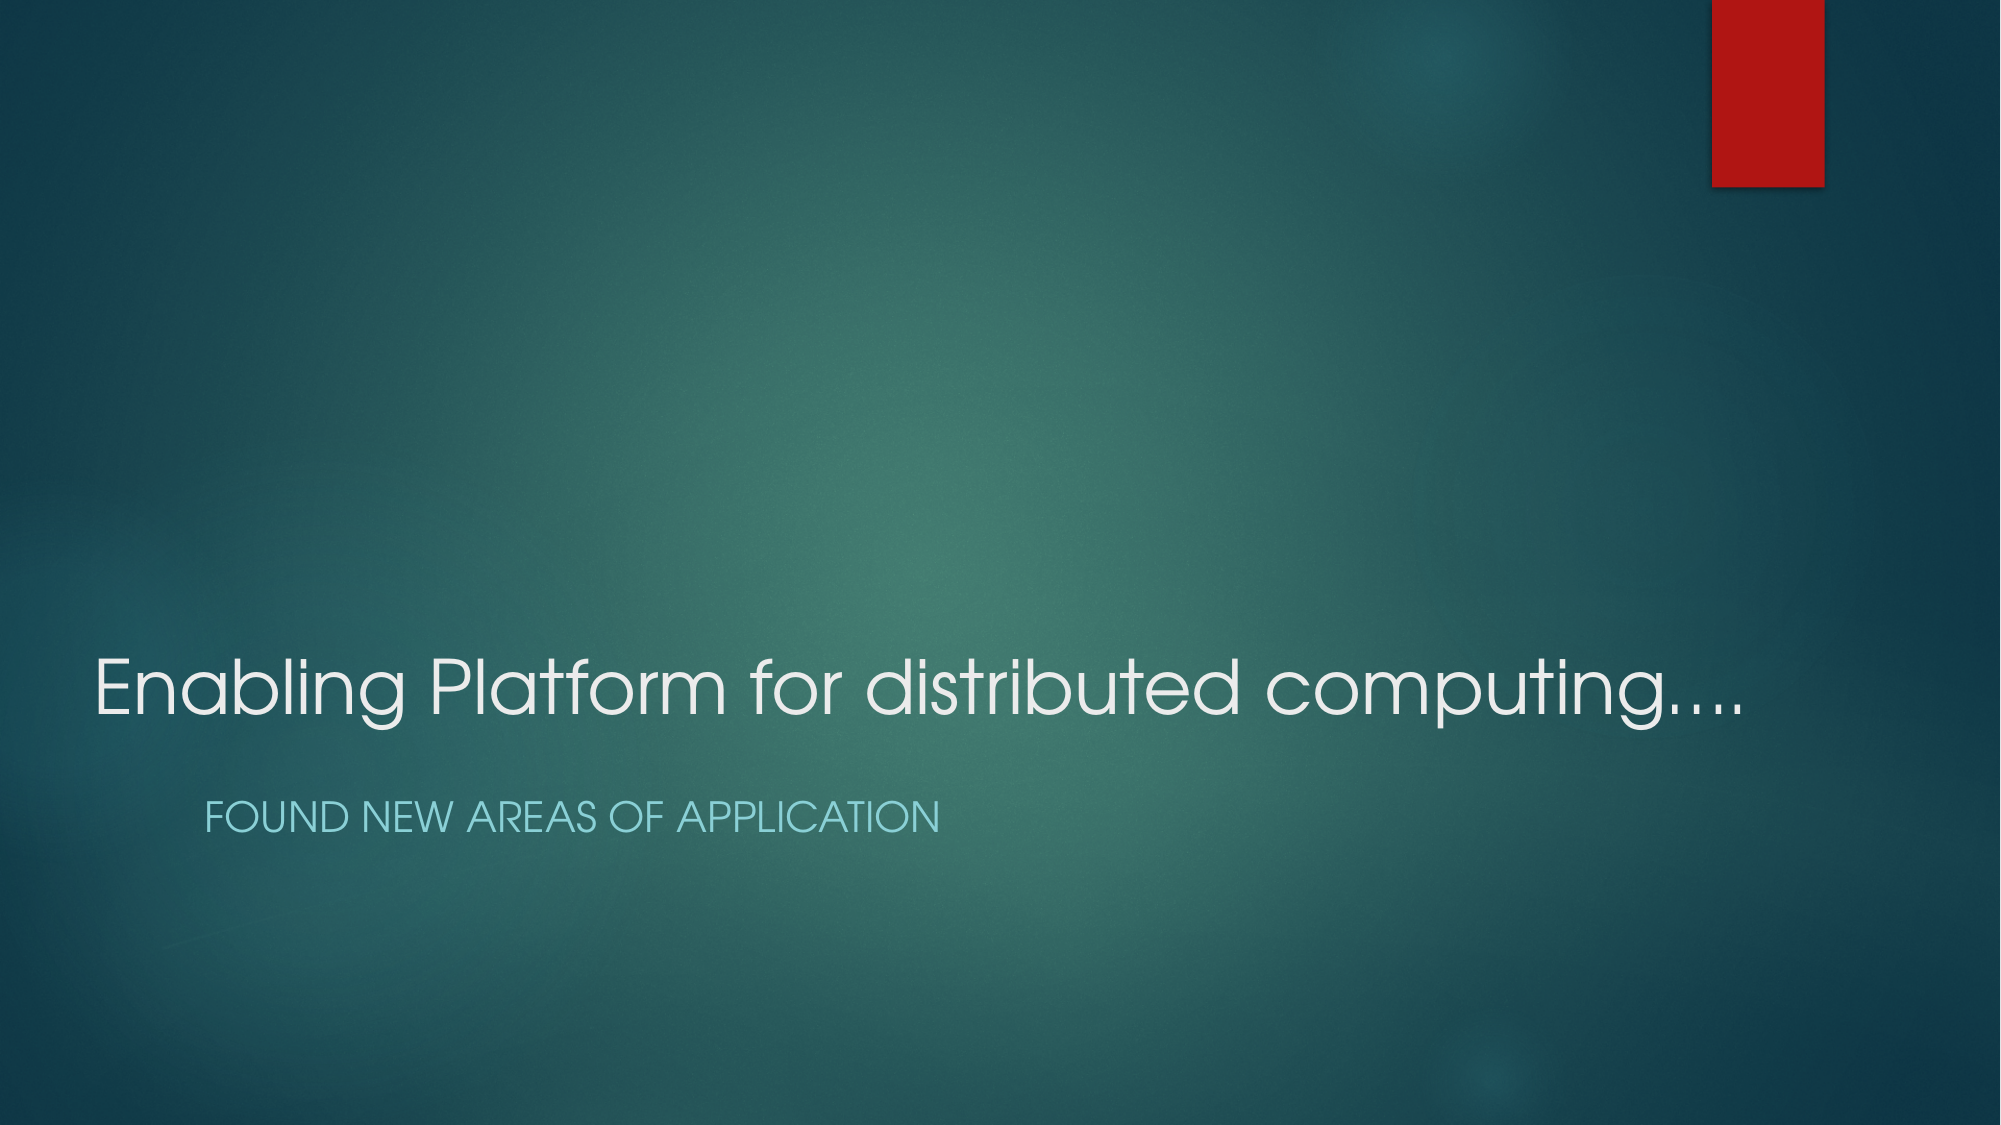

# Enabling Platform for distributed computing….
Found new areas of application